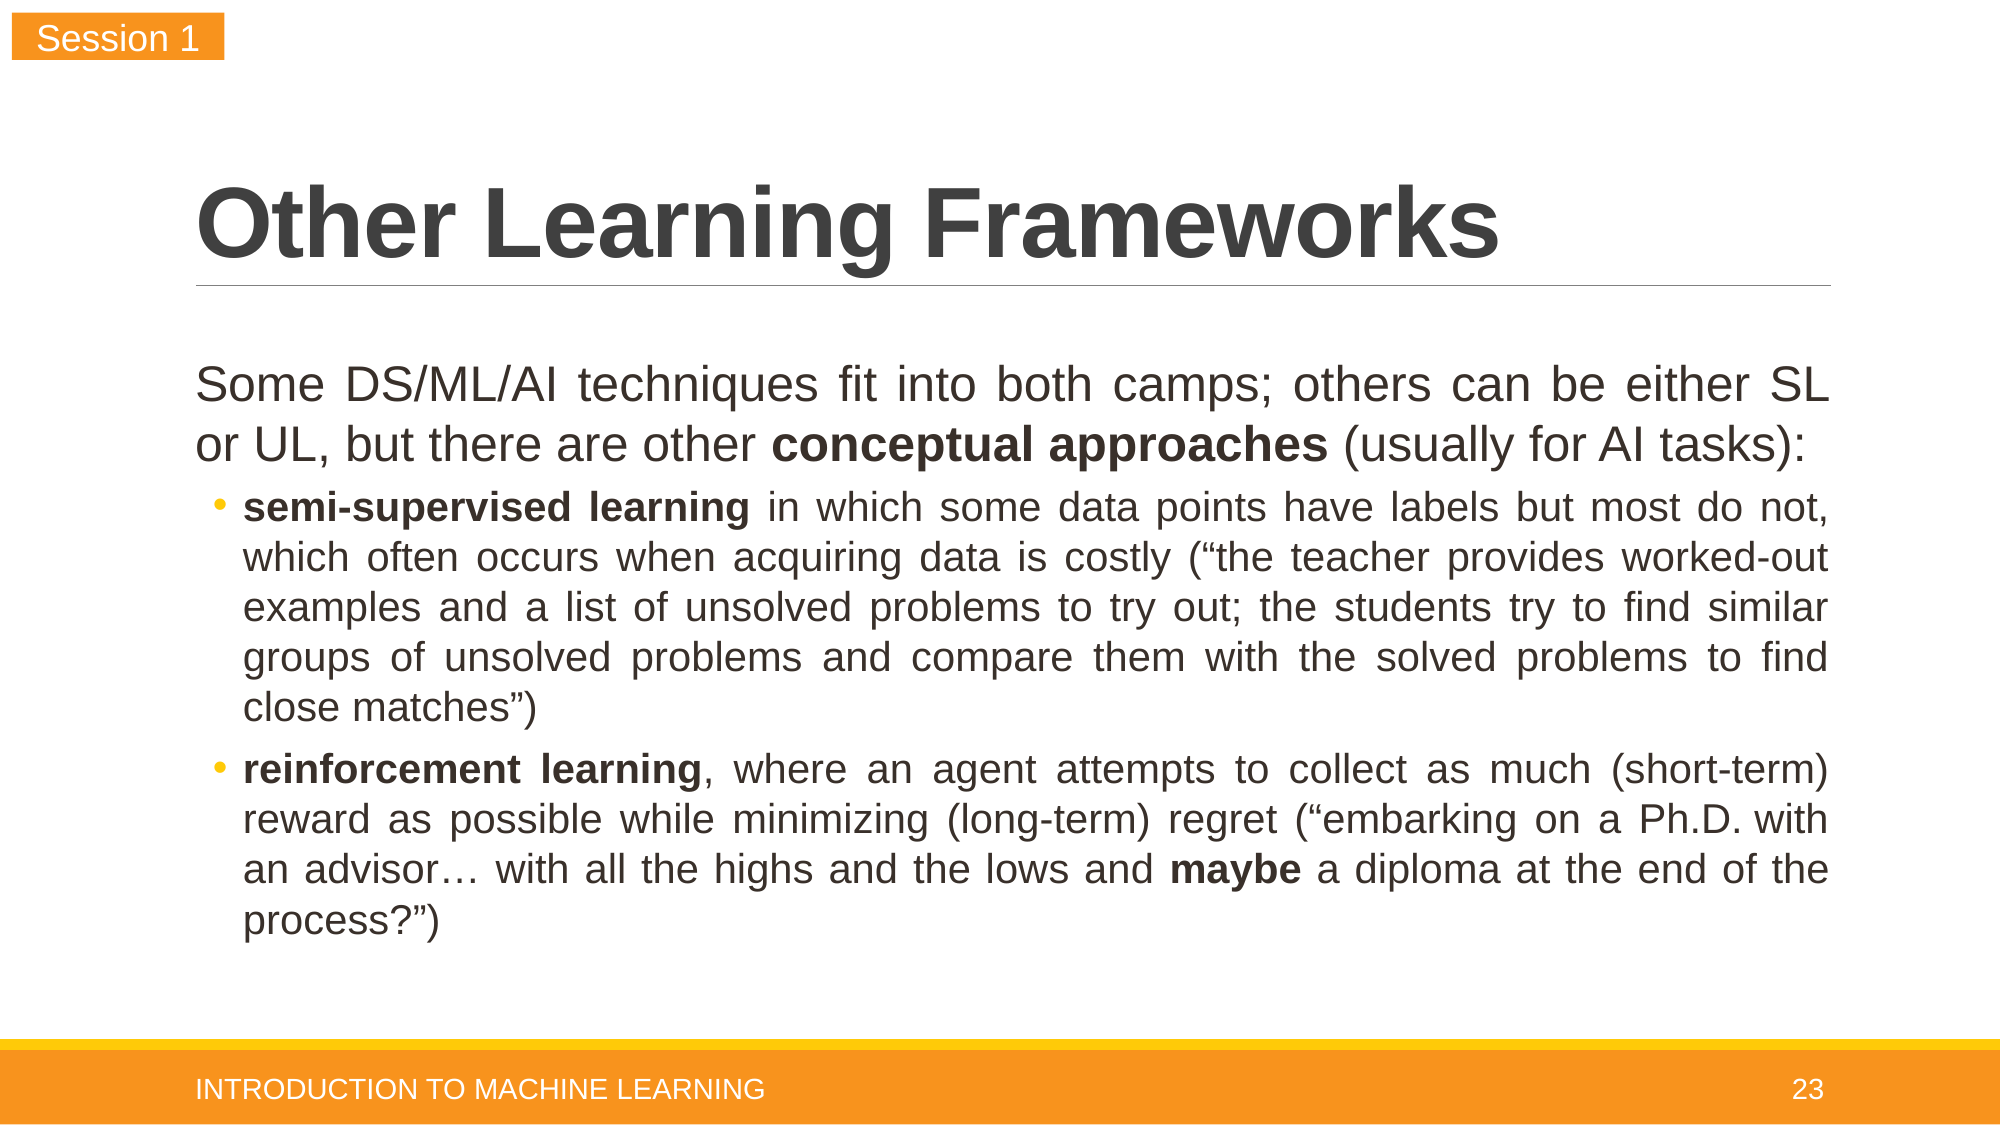

Session 1

# Other Learning Frameworks
Some DS/ML/AI techniques fit into both camps; others can be either SL or UL, but there are other conceptual approaches (usually for AI tasks):
semi-supervised learning in which some data points have labels but most do not, which often occurs when acquiring data is costly (“the teacher provides worked-out examples and a list of unsolved problems to try out; the students try to find similar groups of unsolved problems and compare them with the solved problems to find close matches”)
reinforcement learning, where an agent attempts to collect as much (short-term) reward as possible while minimizing (long-term) regret (“embarking on a Ph.D. with an advisor… with all the highs and the lows and maybe a diploma at the end of the process?”)
INTRODUCTION TO MACHINE LEARNING
23